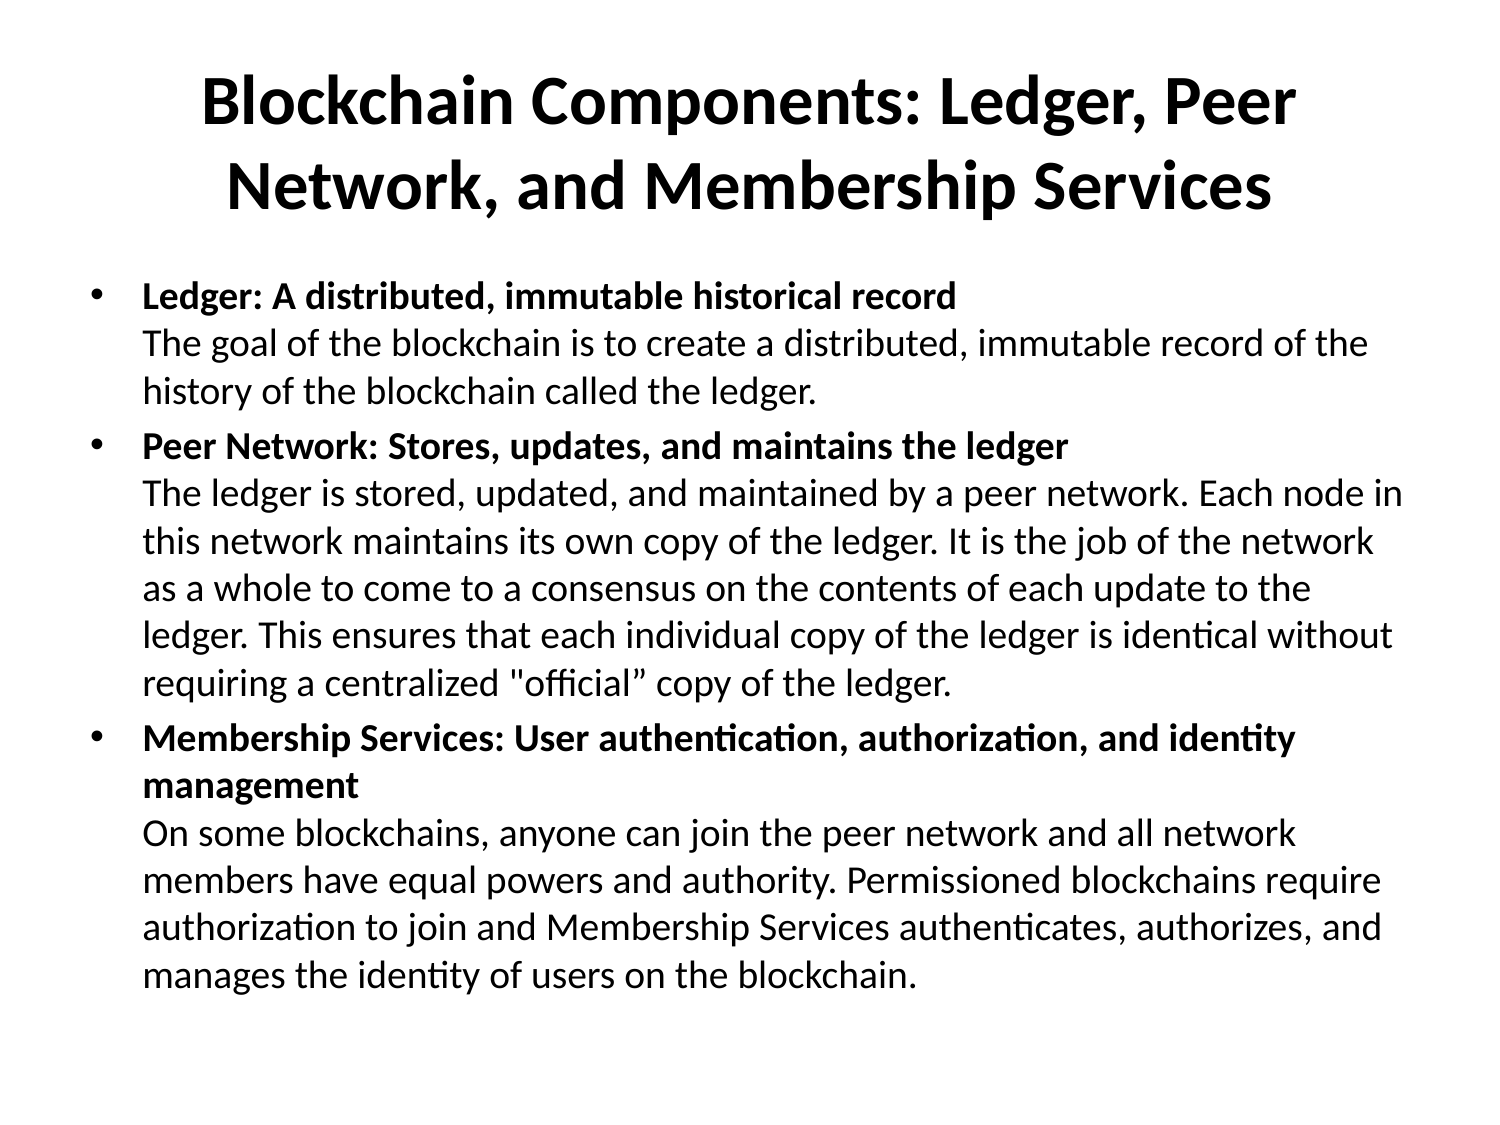

# Blockchain Components: Ledger, Peer Network, and Membership Services
Ledger: A distributed, immutable historical record
The goal of the blockchain is to create a distributed, immutable record of the history of the blockchain called the ledger.
Peer Network: Stores, updates, and maintains the ledger
The ledger is stored, updated, and maintained by a peer network. Each node in this network maintains its own copy of the ledger. It is the job of the network as a whole to come to a consensus on the contents of each update to the ledger. This ensures that each individual copy of the ledger is identical without requiring a centralized "official” copy of the ledger.
Membership Services: User authentication, authorization, and identity management
On some blockchains, anyone can join the peer network and all network members have equal powers and authority. Permissioned blockchains require authorization to join and Membership Services authenticates, authorizes, and manages the identity of users on the blockchain.